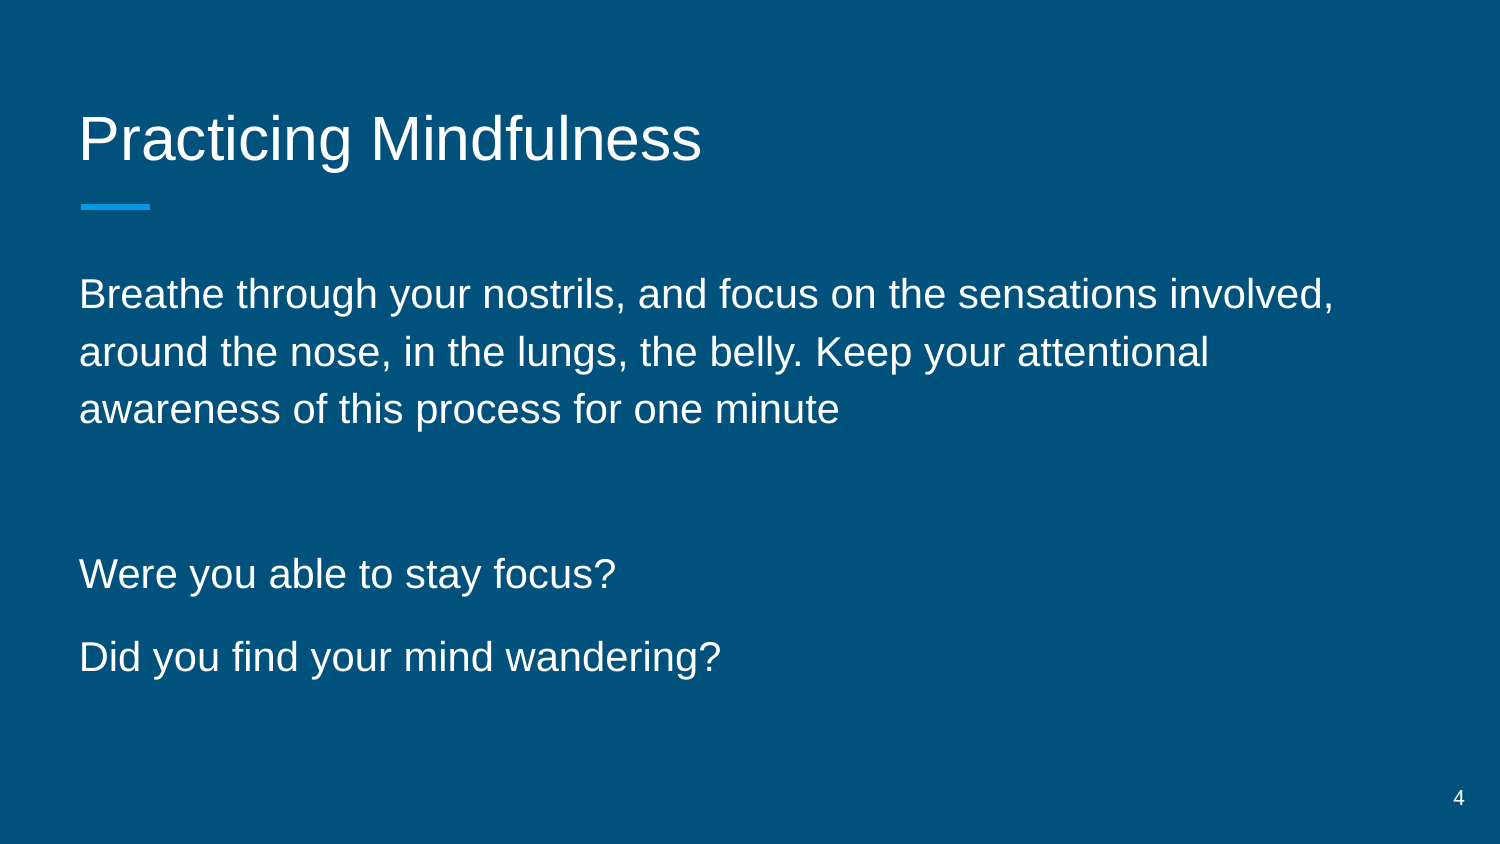

# Practicing Mindfulness
Breathe through your nostrils, and focus on the sensations involved, around the nose, in the lungs, the belly. Keep your attentional awareness of this process for one minute

Were you able to stay focus?
Did you find your mind wandering?
4